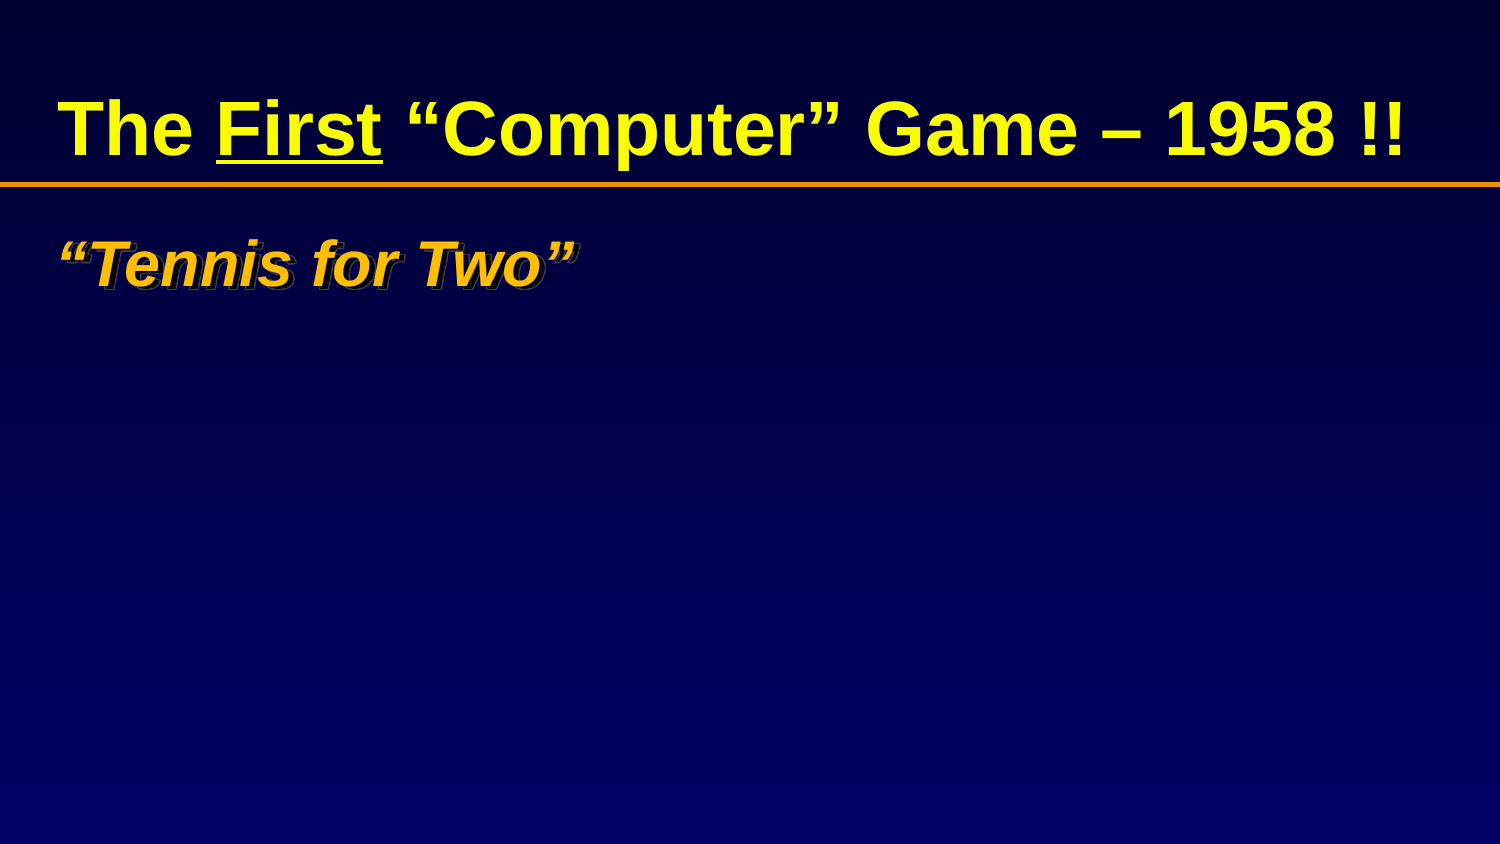

# The First “Computer” Game – 1958 !!
“Tennis for Two”